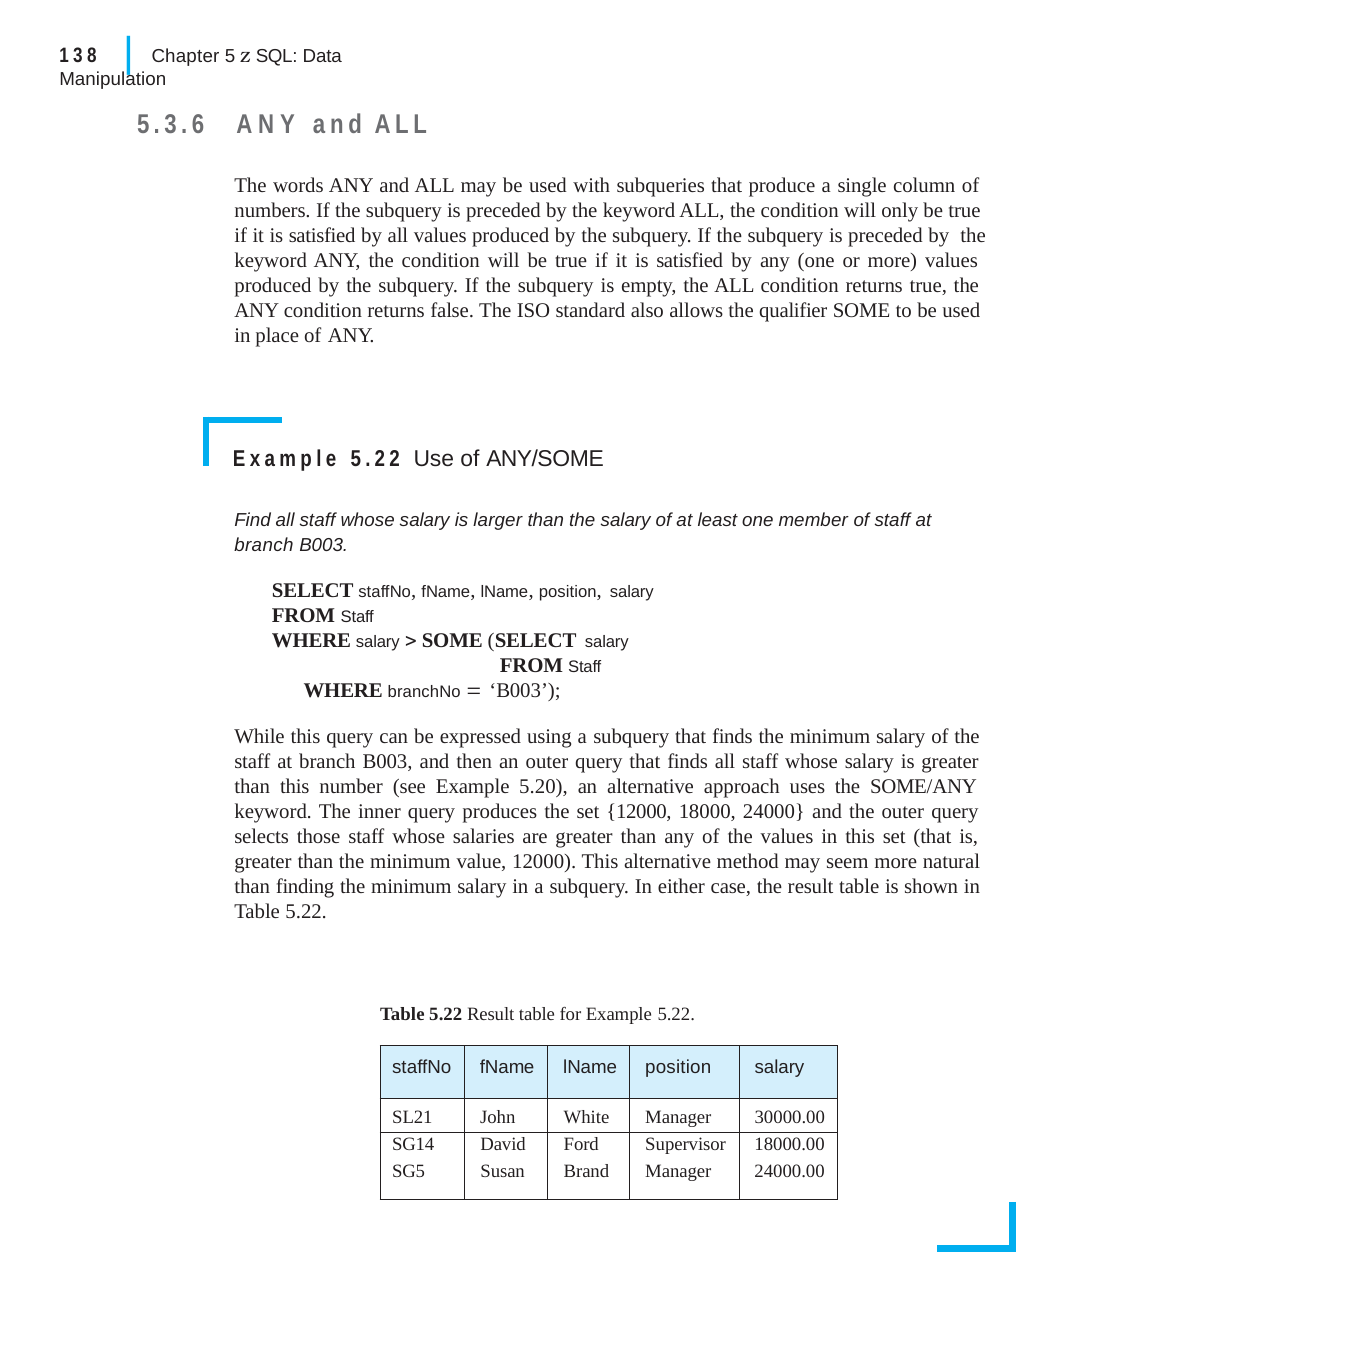

|
138	Chapter 5 z SQL: Data Manipulation
5.3.6	ANY and ALL

The words ANY and ALL may be used with subqueries that produce a single column of  numbers. If the subquery is preceded by the keyword ALL, the condition will only be true  if it is satisfied by all values produced by the subquery. If the subquery is preceded by  the keyword ANY, the condition will be true if it is satisfied by any (one or more) values  produced by the subquery. If the subquery is empty, the ALL condition returns true, the  ANY condition returns false. The ISO standard also allows the qualifier SOME to be used  in place of ANY.

Example 5.22 Use of ANY/SOME

Find all staff whose salary is larger than the salary of at least one member of staff at  branch B003.

SELECT staffNo, fName, lName, position, salary
FROM Staff
WHERE salary > SOME (SELECT salary
FROM Staff
WHERE branchNo = ‘B003’);
While this query can be expressed using a subquery that finds the minimum salary of the  staff at branch B003, and then an outer query that finds all staff whose salary is greater  than this number (see Example 5.20), an alternative approach uses the SOME/ANY  keyword. The inner query produces the set {12000, 18000, 24000} and the outer query  selects those staff whose salaries are greater than any of the values in this set (that is,  greater than the minimum value, 12000). This alternative method may seem more natural  than finding the minimum salary in a subquery. In either case, the result table is shown in  Table 5.22.
Table 5.22 Result table for Example 5.22.
| staffNo | fName | lName | position | salary |
| --- | --- | --- | --- | --- |
| SL21 | John | White | Manager | 30000.00 |
| SG14 | David | Ford | Supervisor | 18000.00 |
| SG5 | Susan | Brand | Manager | 24000.00 |